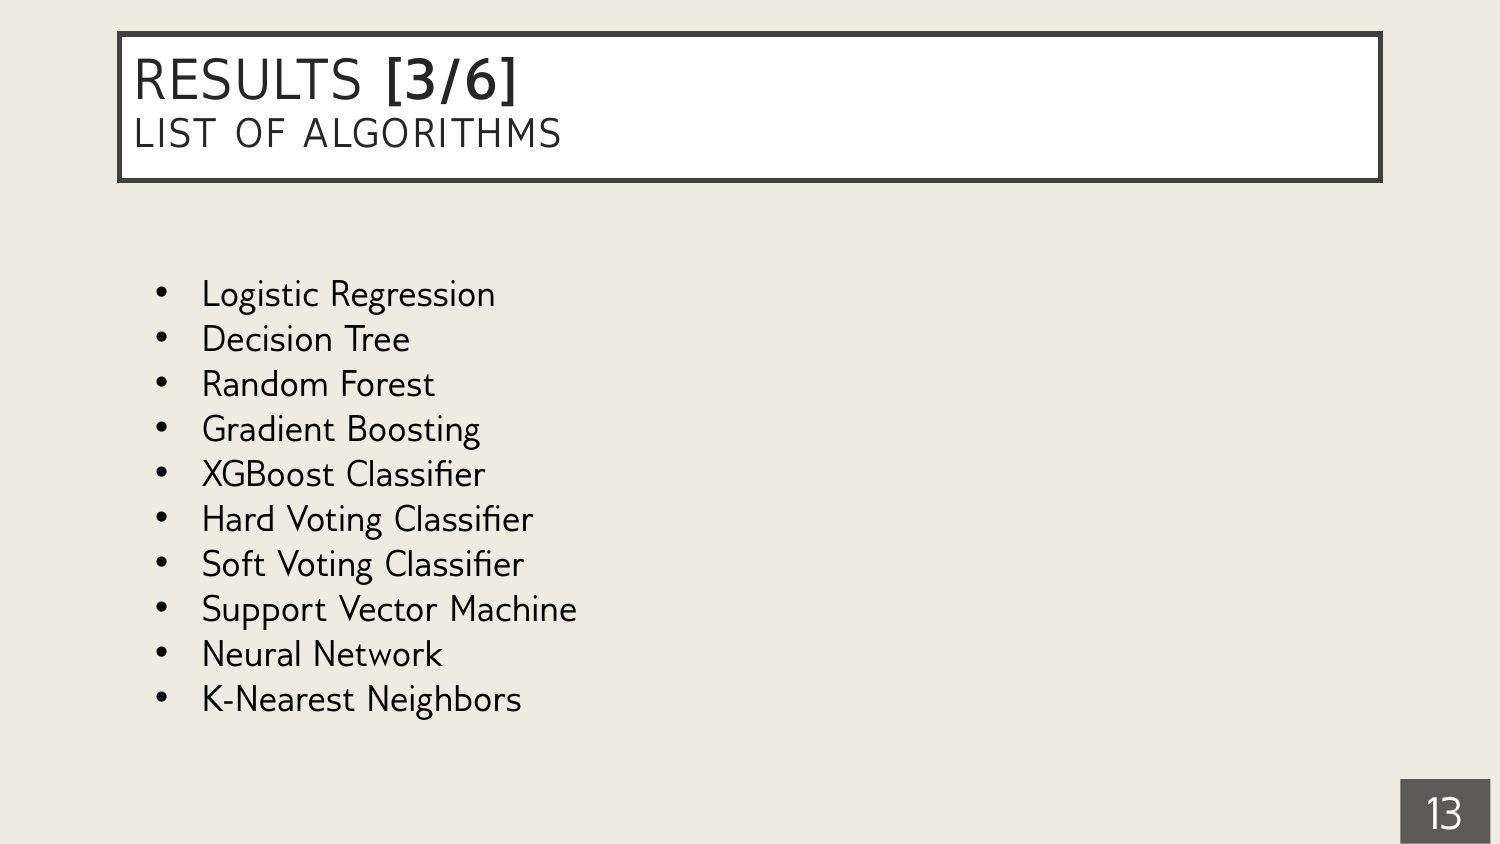

# Results [3/6] List of Algorithms
Logistic Regression
Decision Tree
Random Forest
Gradient Boosting
XGBoost Classifier
Hard Voting Classifier
Soft Voting Classifier
Support Vector Machine
Neural Network
K-Nearest Neighbors
13